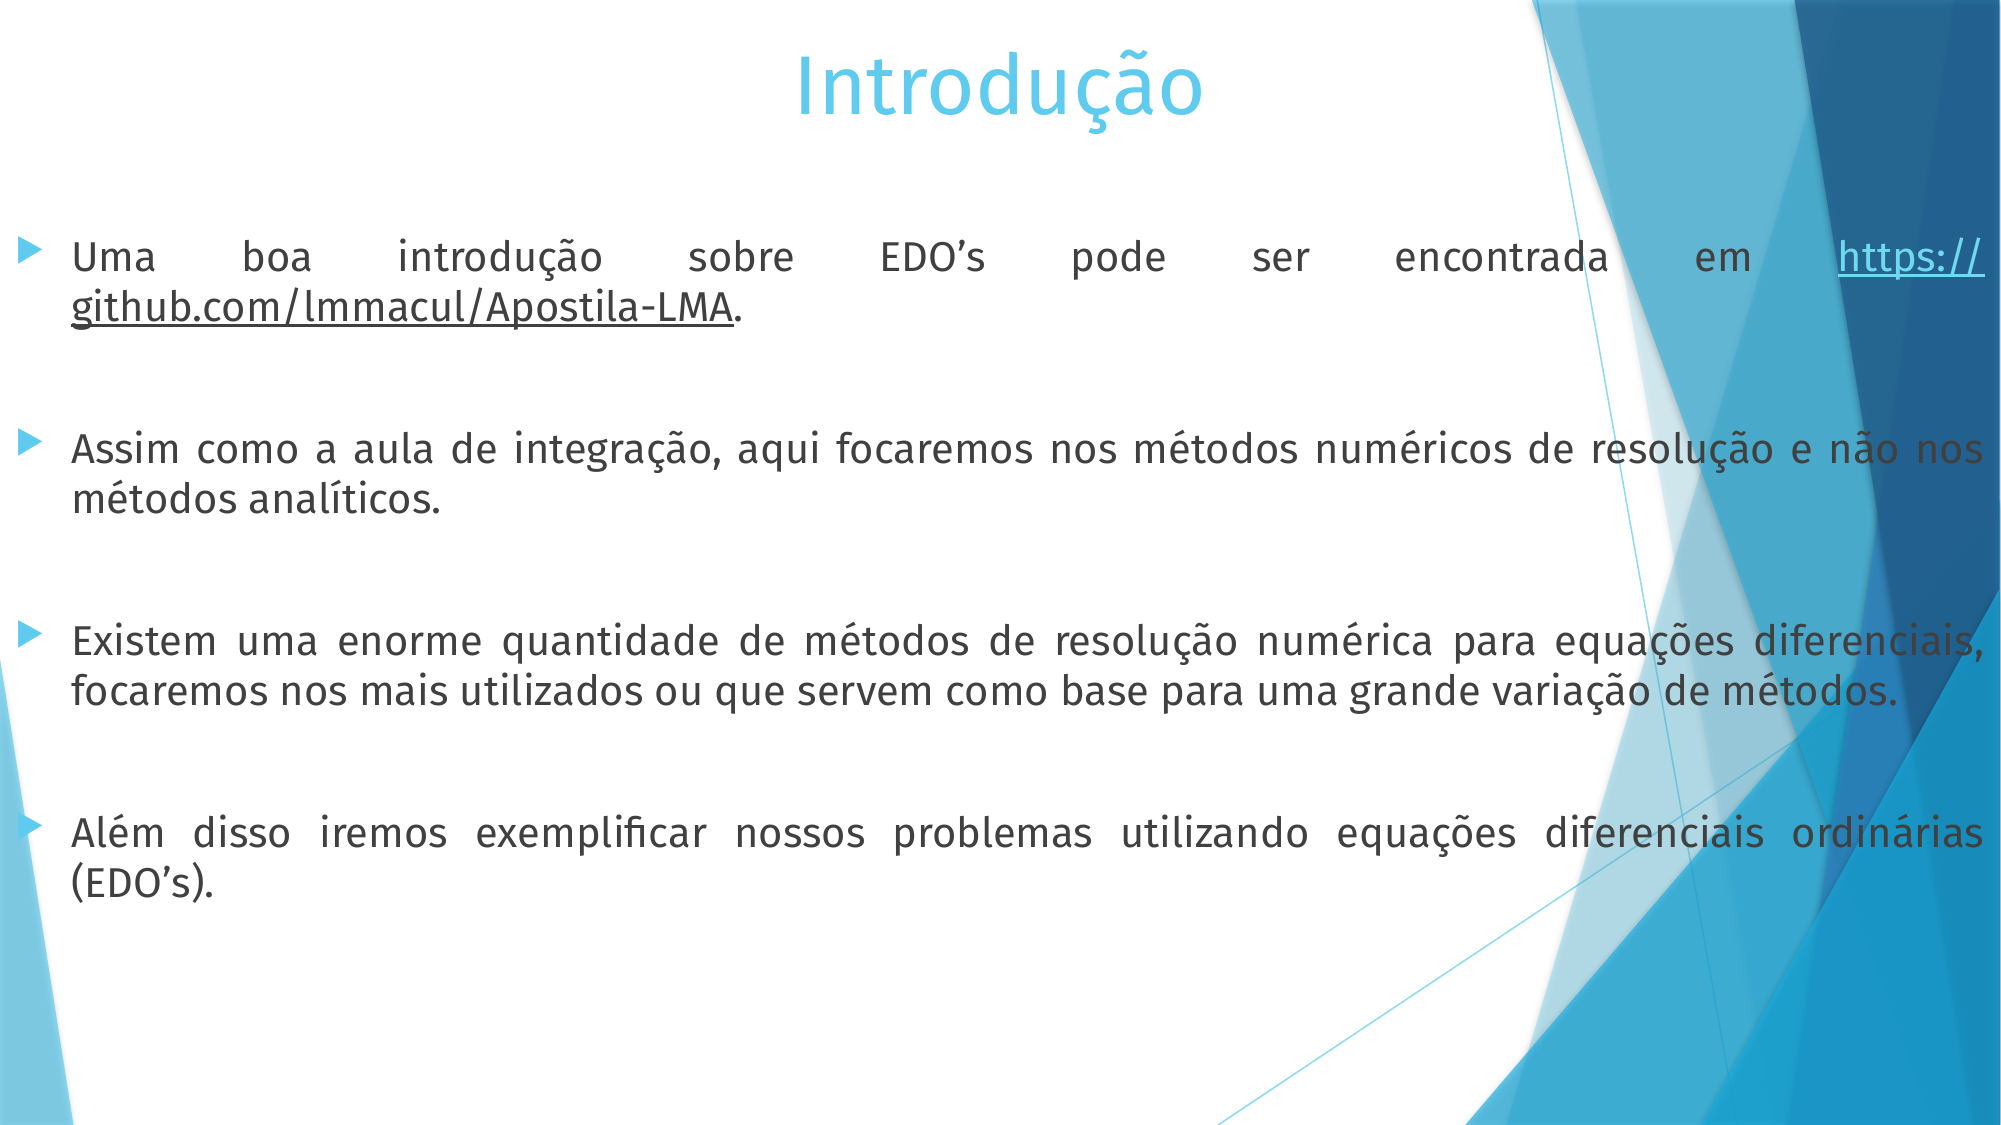

# Introdução
Uma boa introdução sobre EDO’s pode ser encontrada em https://github.com/lmmacul/Apostila-LMA.

Assim como a aula de integração, aqui focaremos nos métodos numéricos de resolução e não nos métodos analíticos.

Existem uma enorme quantidade de métodos de resolução numérica para equações diferenciais, focaremos nos mais utilizados ou que servem como base para uma grande variação de métodos.

Além disso iremos exemplificar nossos problemas utilizando equações diferenciais ordinárias (EDO’s).